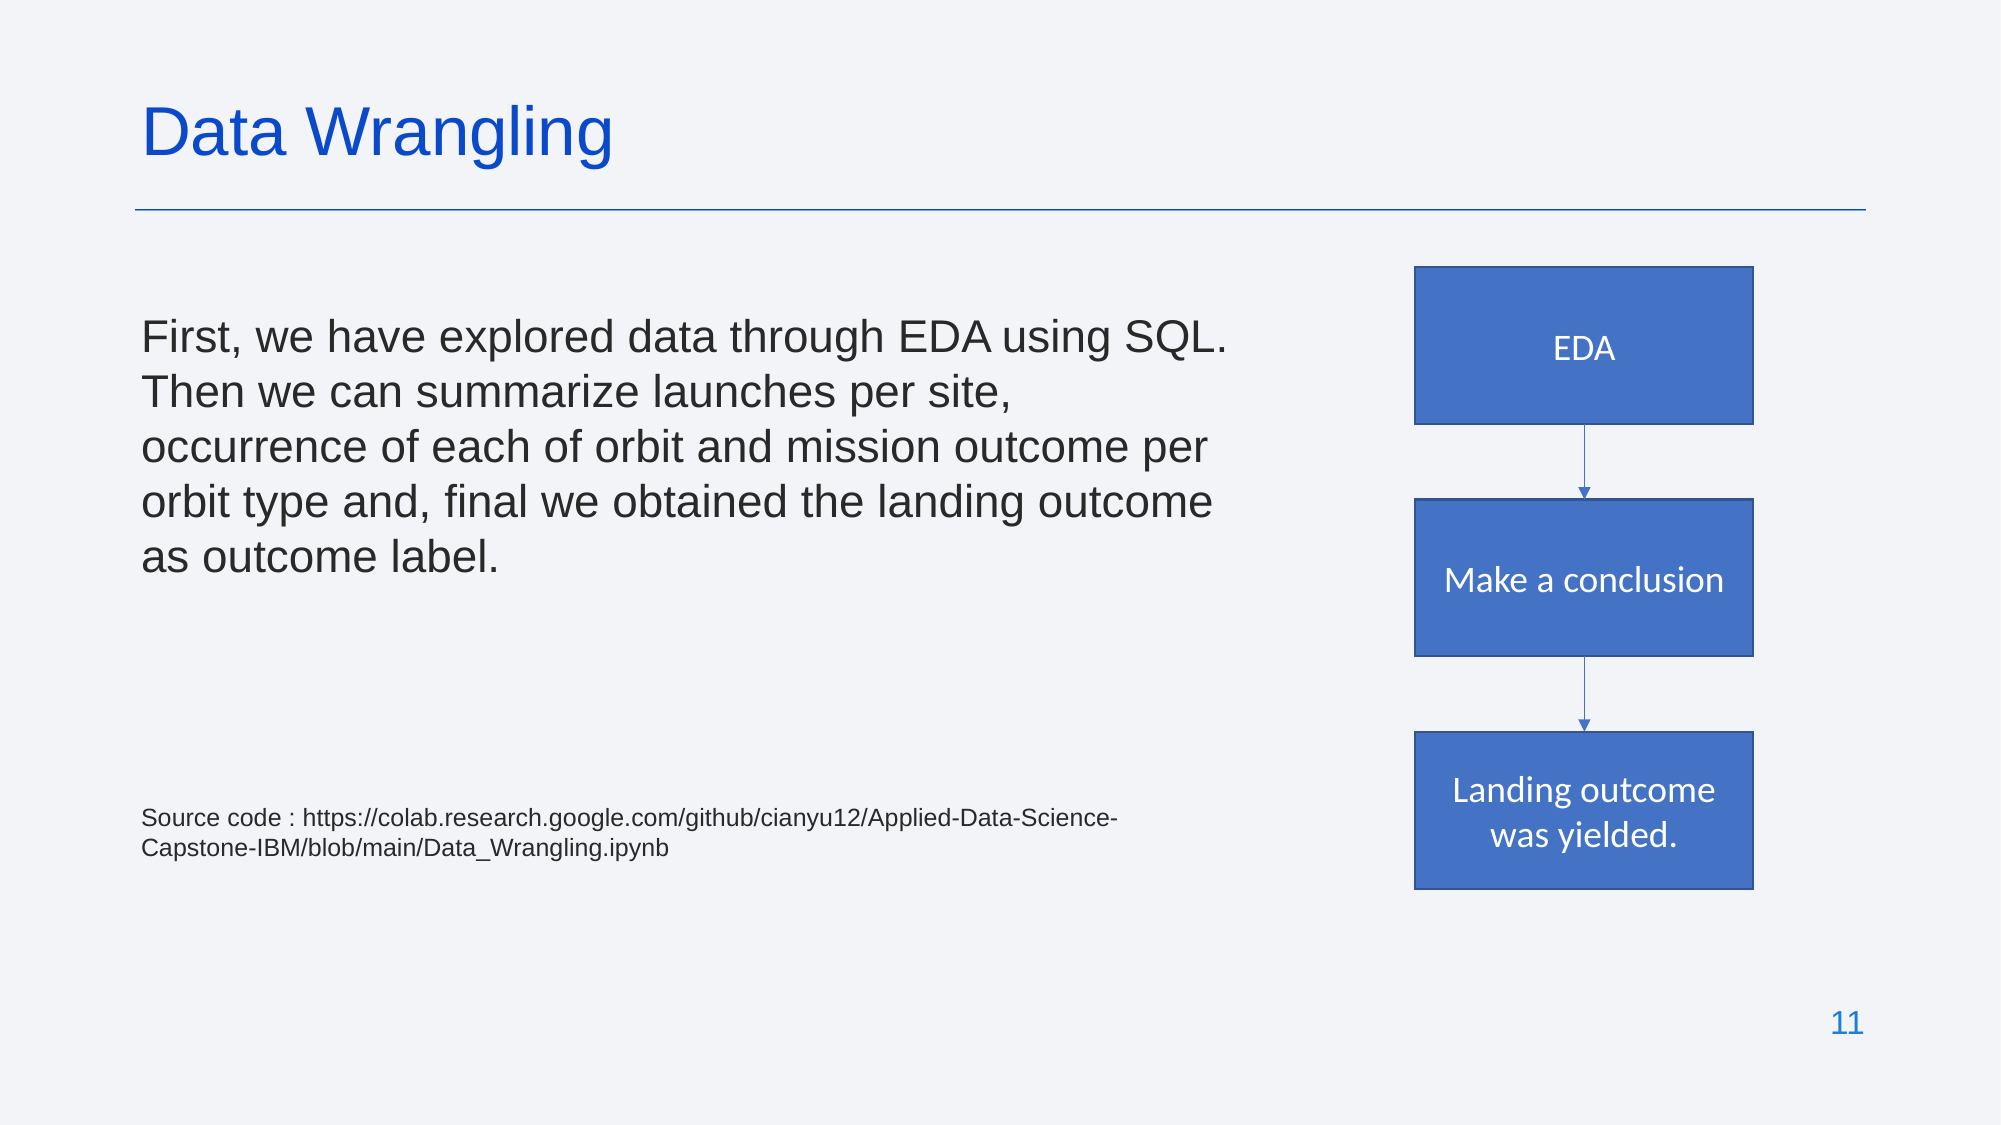

Data Wrangling
EDA
First, we have explored data through EDA using SQL.
Then we can summarize launches per site, occurrence of each of orbit and mission outcome per orbit type and, final we obtained the landing outcome as outcome label.

Source code : https://colab.research.google.com/github/cianyu12/Applied-Data-Science-Capstone-IBM/blob/main/Data_Wrangling.ipynb

Make a conclusion
Landing outcome was yielded.
11